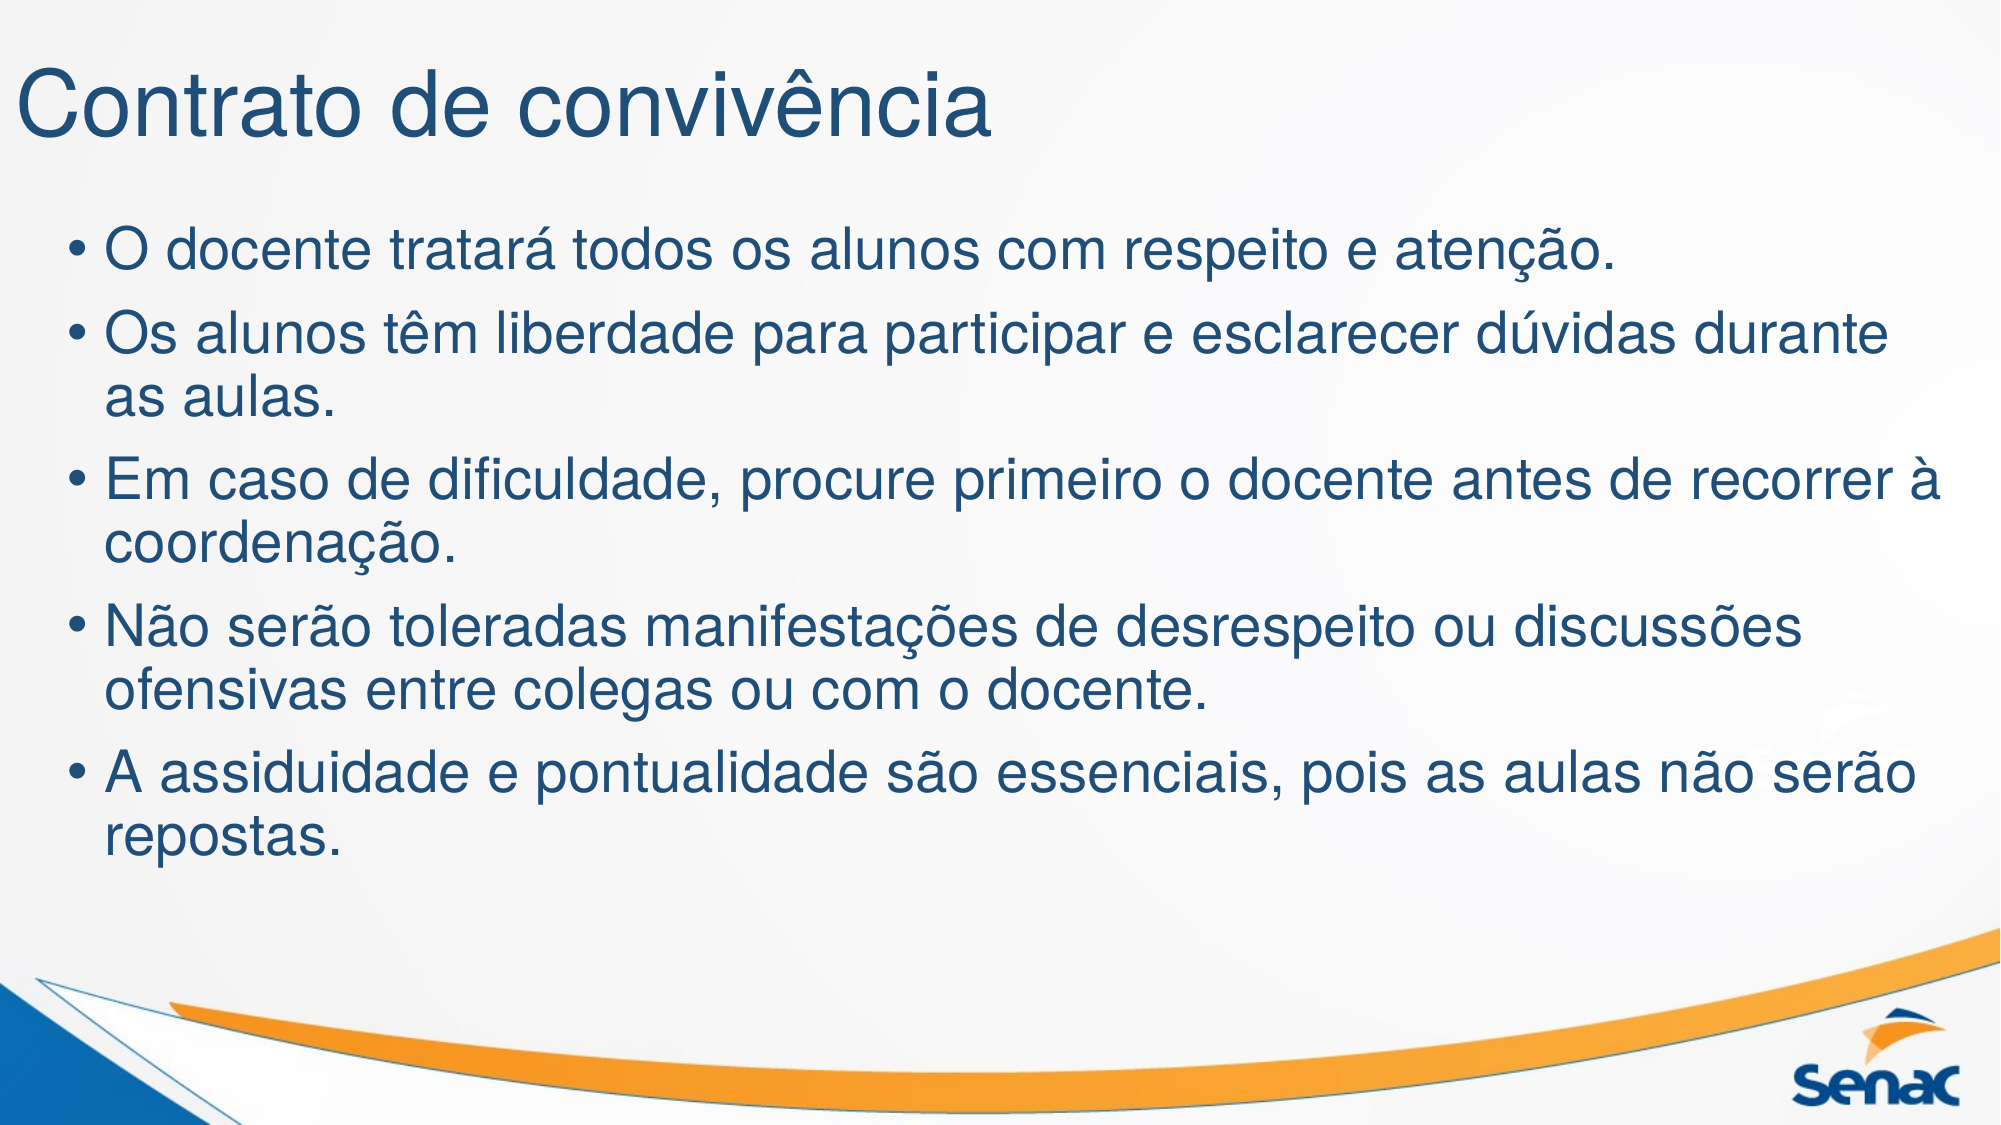

# Contrato de convivência
O docente tratará todos os alunos com respeito e atenção.
Os alunos têm liberdade para participar e esclarecer dúvidas durante as aulas.
Em caso de dificuldade, procure primeiro o docente antes de recorrer à coordenação.
Não serão toleradas manifestações de desrespeito ou discussões ofensivas entre colegas ou com o docente.
A assiduidade e pontualidade são essenciais, pois as aulas não serão repostas.